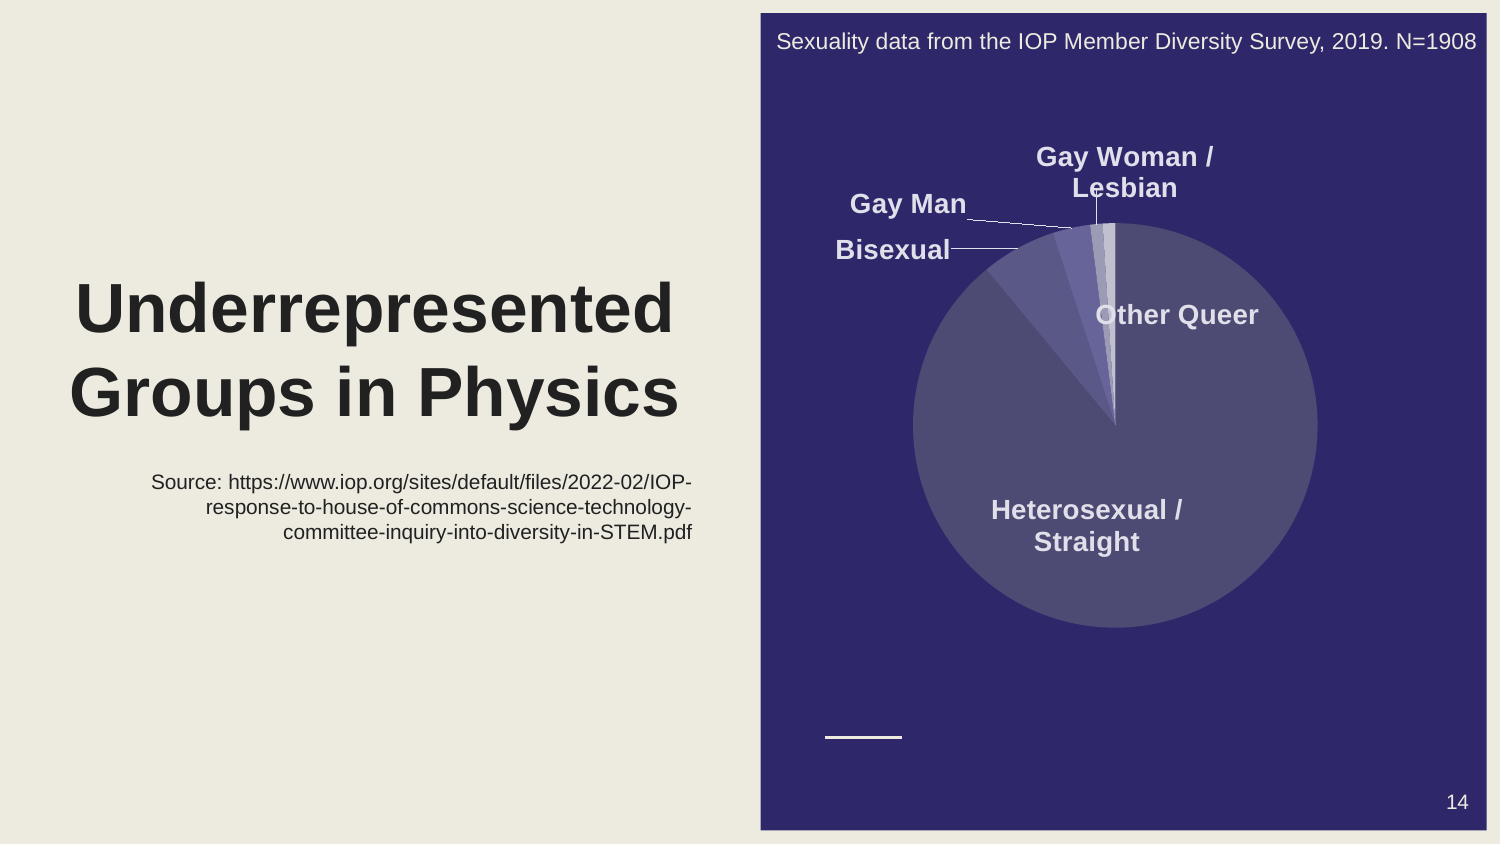

Sexuality data from the IOP Member Diversity Survey, 2019. N=1908

### Chart

| Category | Percentage |
|---|---|
| Heterosexual / Straight | 89.0 |
| Bisexual | 6.0 |
| Gay Man | 3.0 |
| Gay Woman / Lesbian | 1.0 |
| Other Queer | 1.0 |
# Underrepresented Groups in Physics
Source: https://www.iop.org/sites/default/files/2022-02/IOP-response-to-house-of-commons-science-technology-committee-inquiry-into-diversity-in-STEM.pdf
14